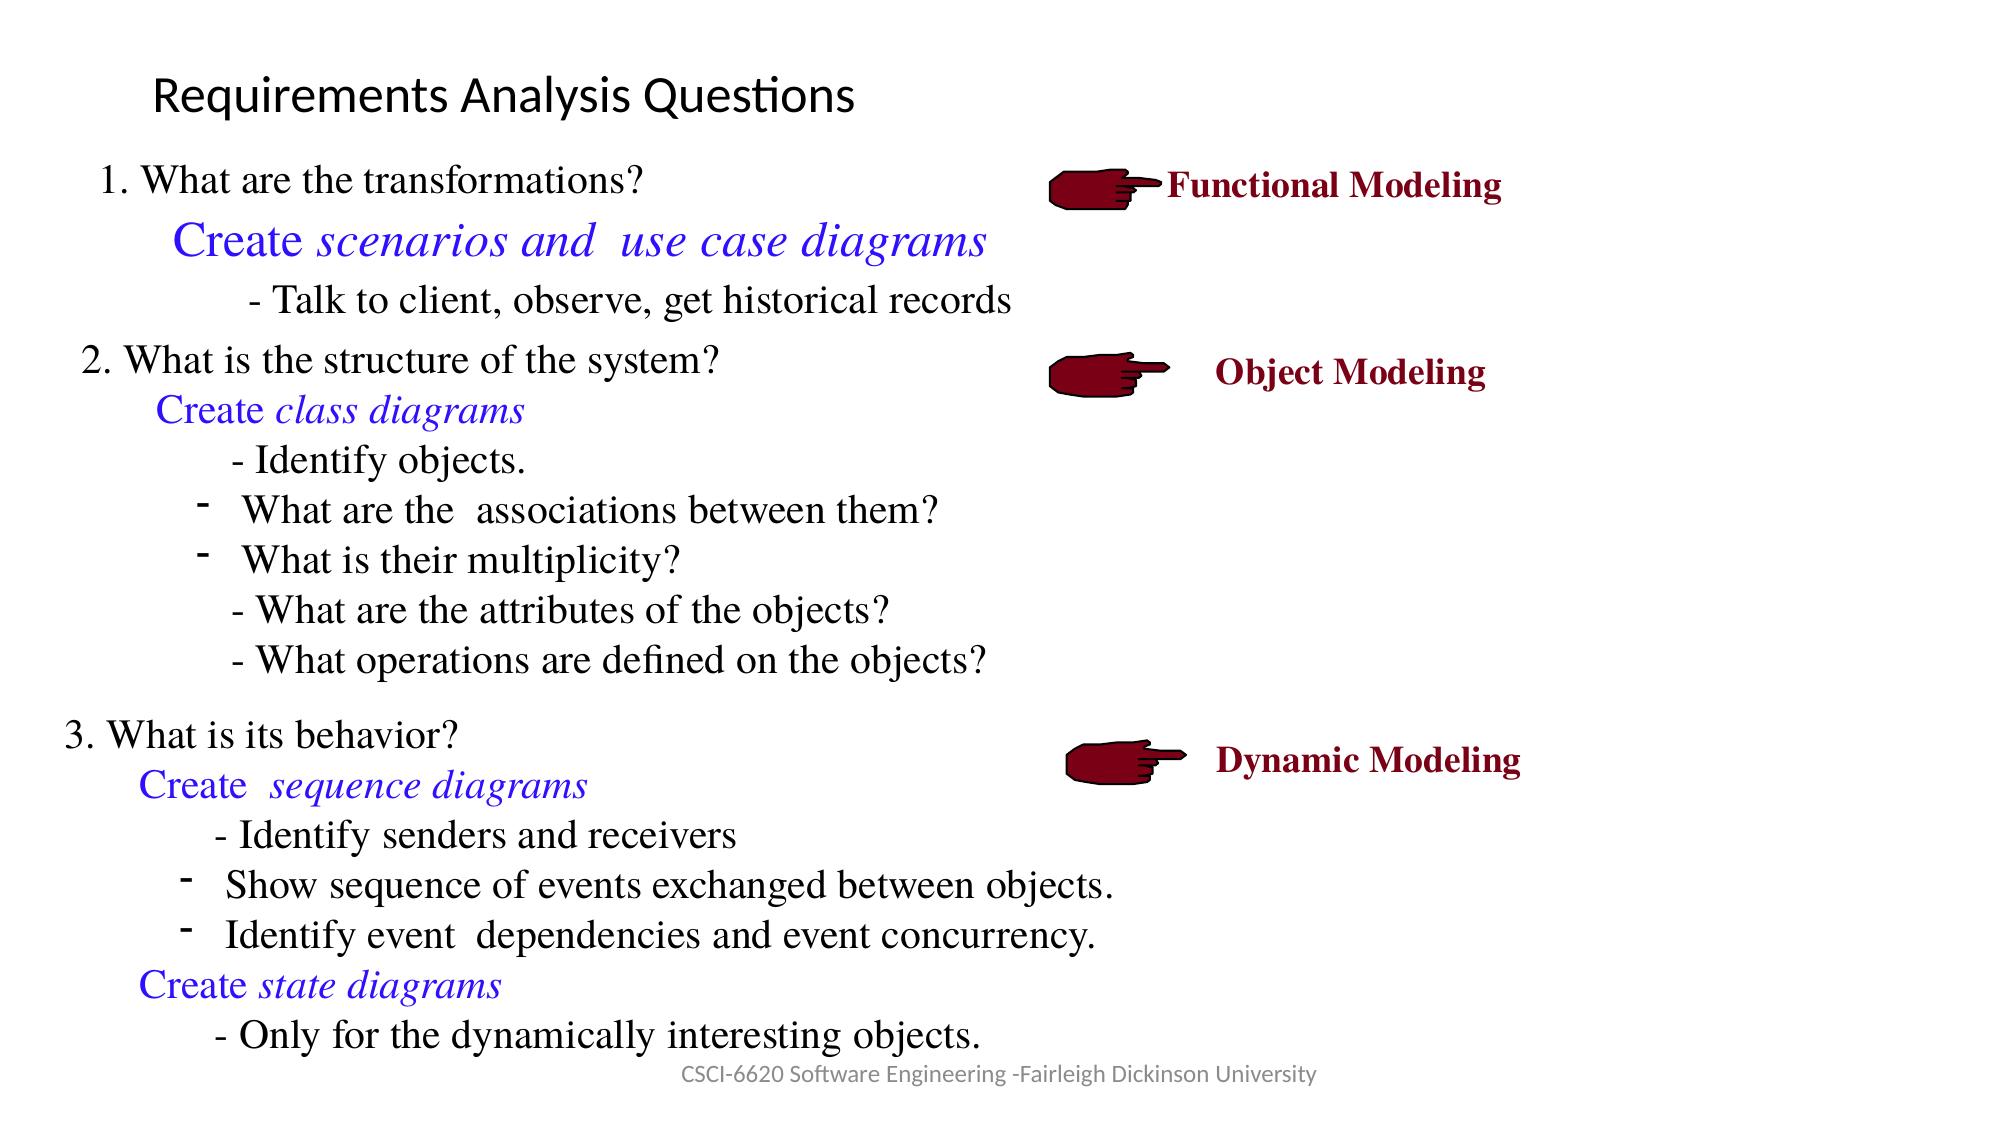

# Requirements Analysis Questions
1. What are the transformations?
Create scenarios and  use case diagrams
- Talk to client, observe, get historical records
Functional Modeling

2. What is the structure of the system?
Create class diagrams
- Identify objects.
 What are the  associations between them?
 What is their multiplicity?
- What are the attributes of the objects?
- What operations are defined on the objects?
Object Modeling

3. What is its behavior?
Create  sequence diagrams
- Identify senders and receivers
 Show sequence of events exchanged between objects.
 Identify event  dependencies and event concurrency.
Create state diagrams
- Only for the dynamically interesting objects.
Dynamic Modeling

CSCI-6620 Software Engineering -Fairleigh Dickinson University